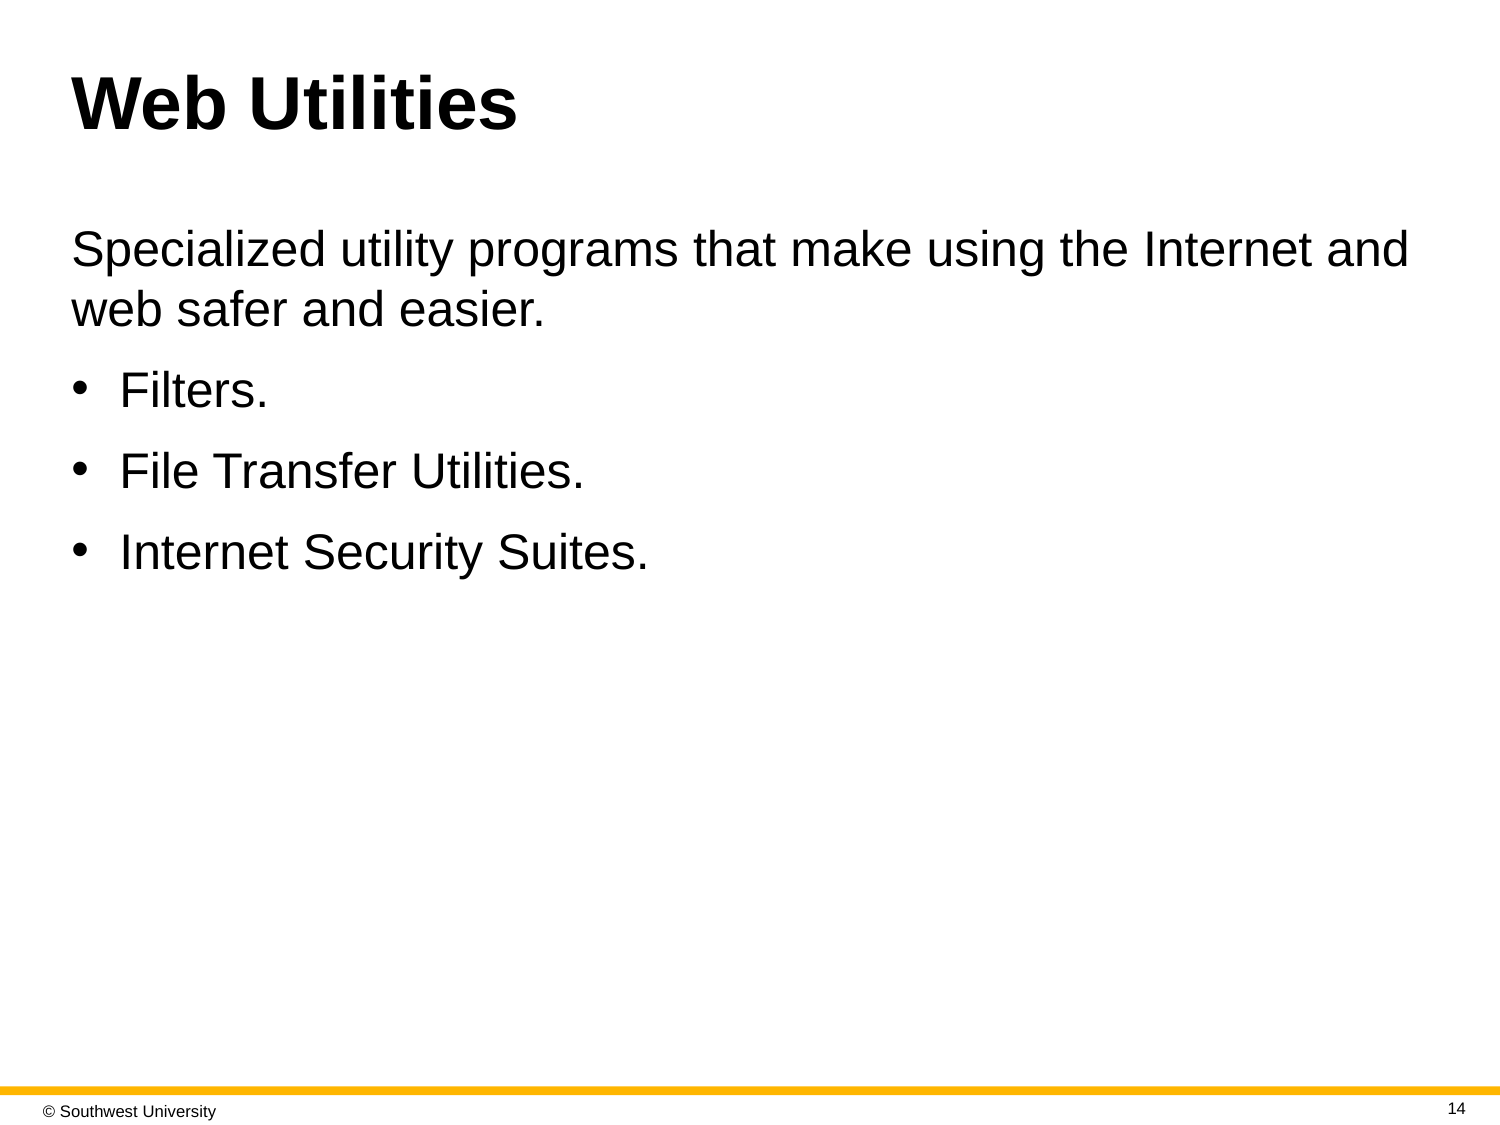

# Web Utilities
Specialized utility programs that make using the Internet and web safer and easier.
Filters.
File Transfer Utilities.
Internet Security Suites.
14